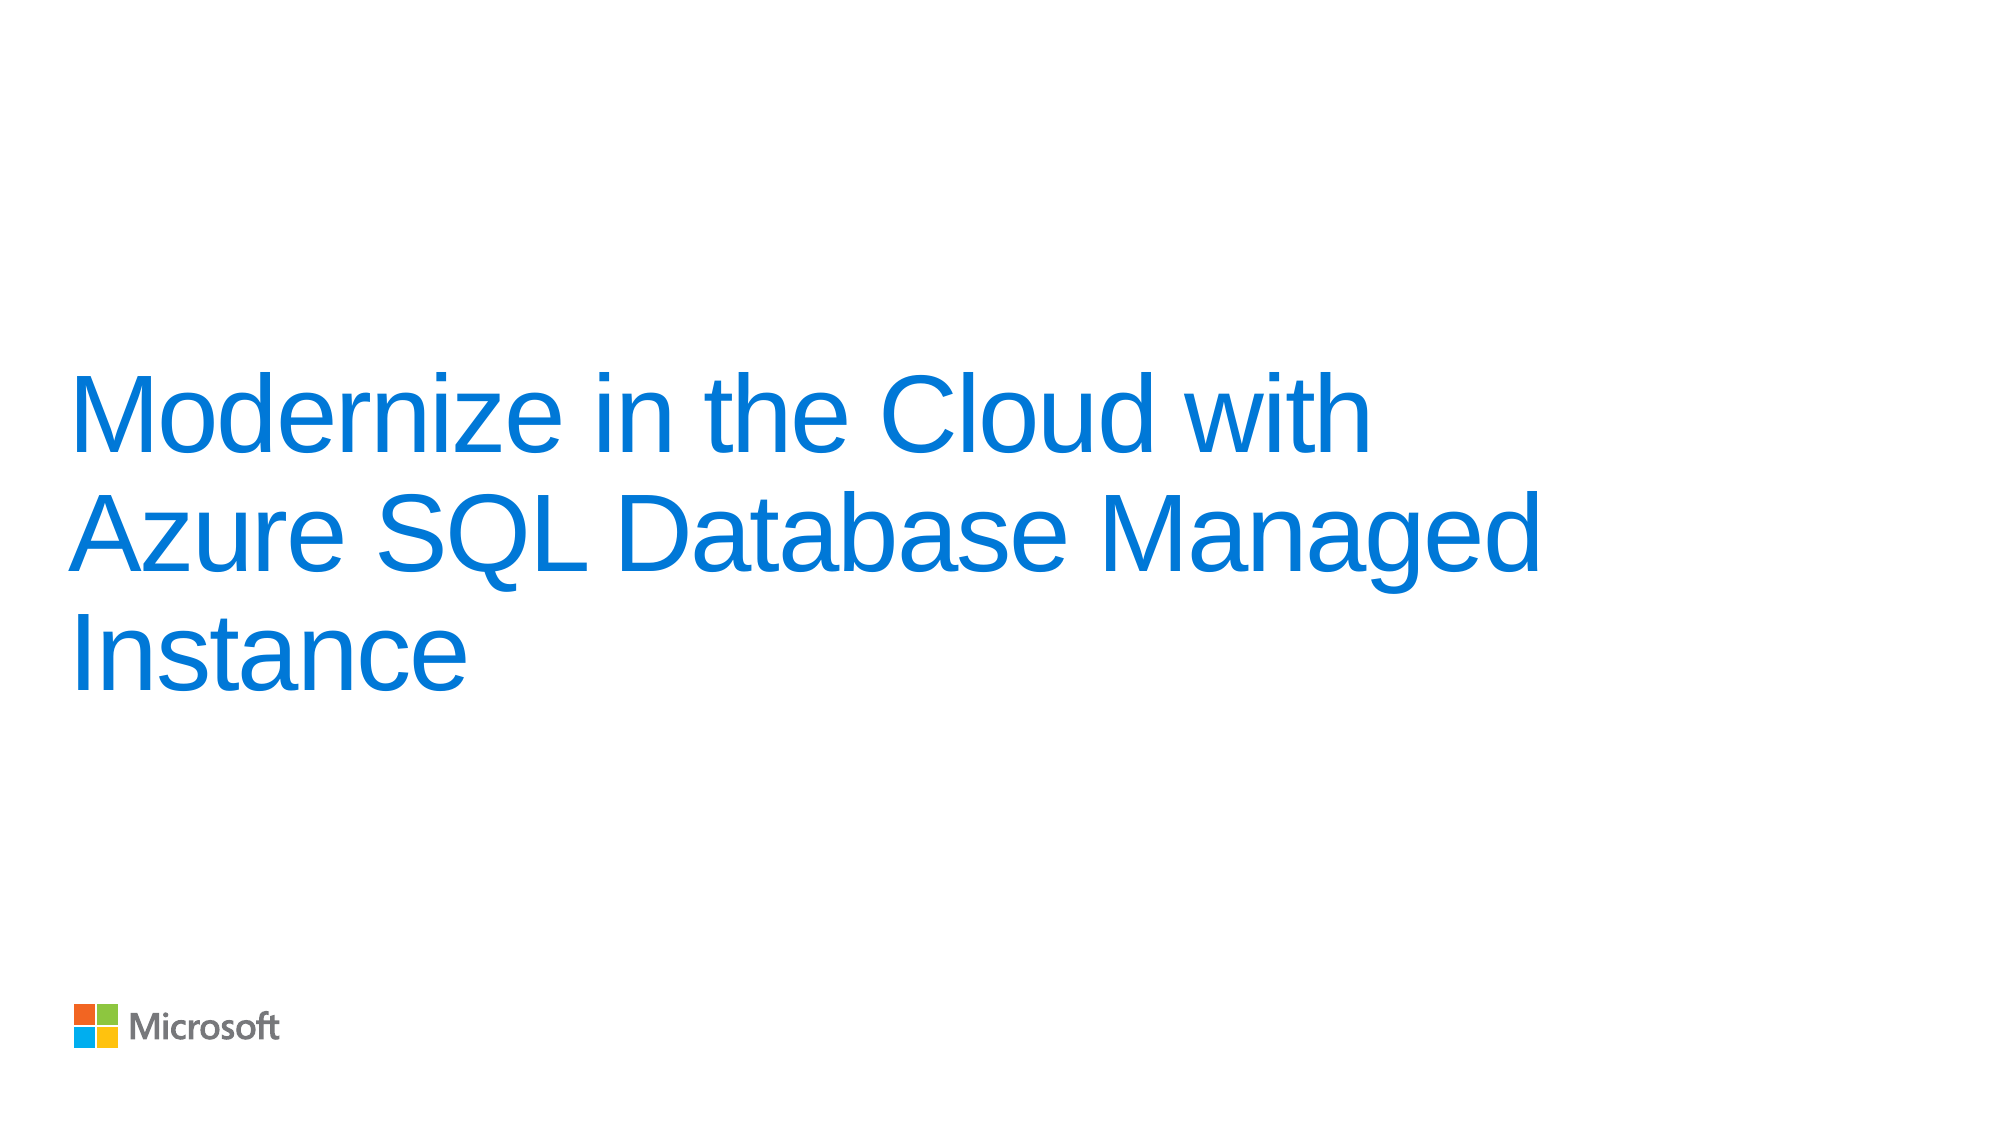

# Modernize in the Cloud with Azure SQL Database Managed Instance